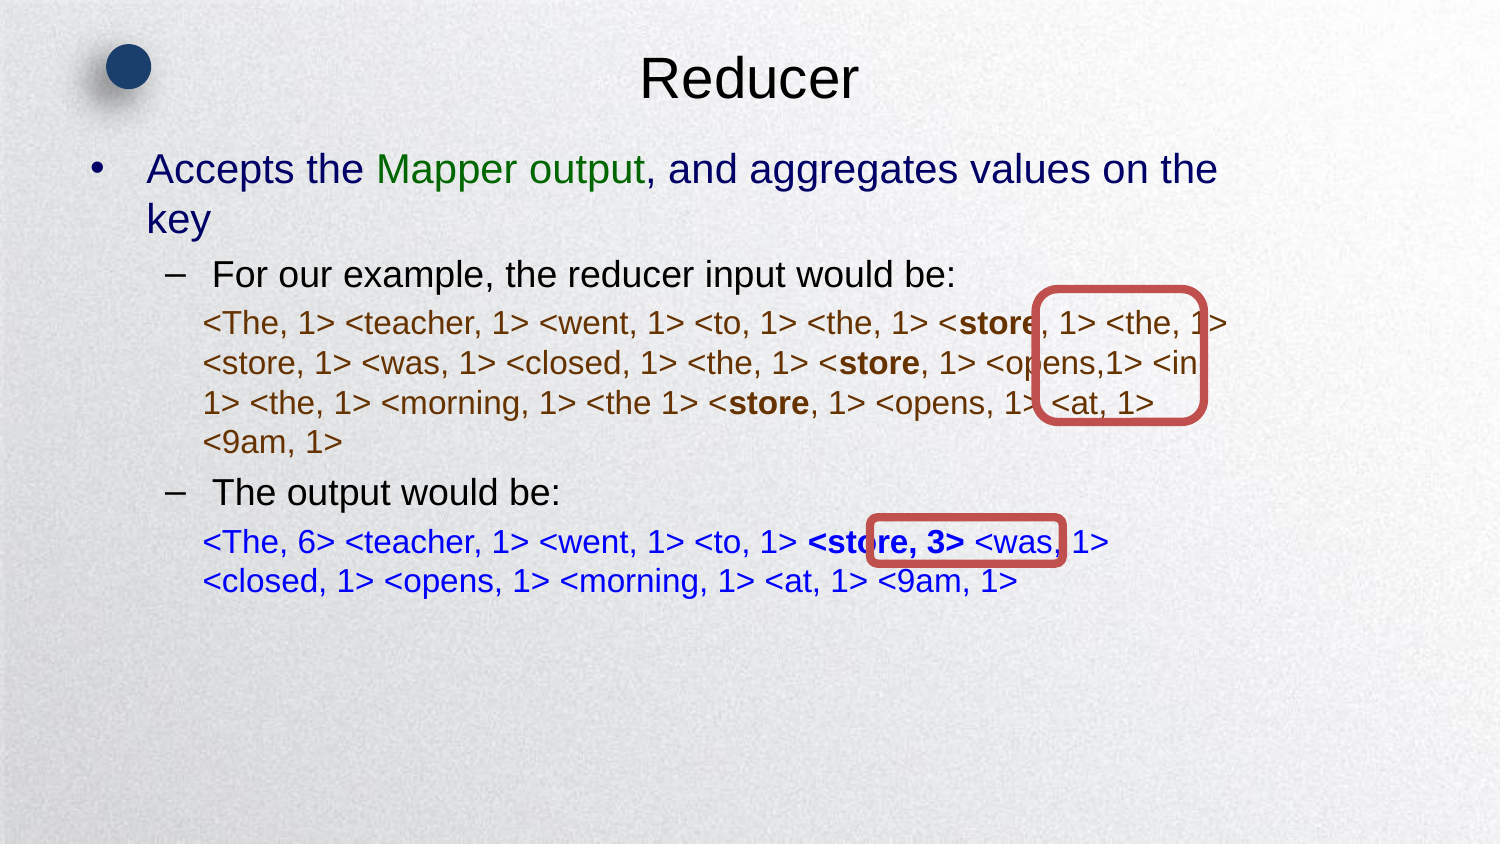

# Reducer
Accepts the Mapper output, and aggregates values on the key
For our example, the reducer input would be:
<The, 1> <teacher, 1> <went, 1> <to, 1> <the, 1> <store, 1> <the, 1> <store, 1> <was, 1> <closed, 1> <the, 1> <store, 1> <opens,1> <in, 1> <the, 1> <morning, 1> <the 1> <store, 1> <opens, 1> <at, 1> <9am, 1>
The output would be:
<The, 6> <teacher, 1> <went, 1> <to, 1> <store, 3> <was, 1> <closed, 1> <opens, 1> <morning, 1> <at, 1> <9am, 1>

75